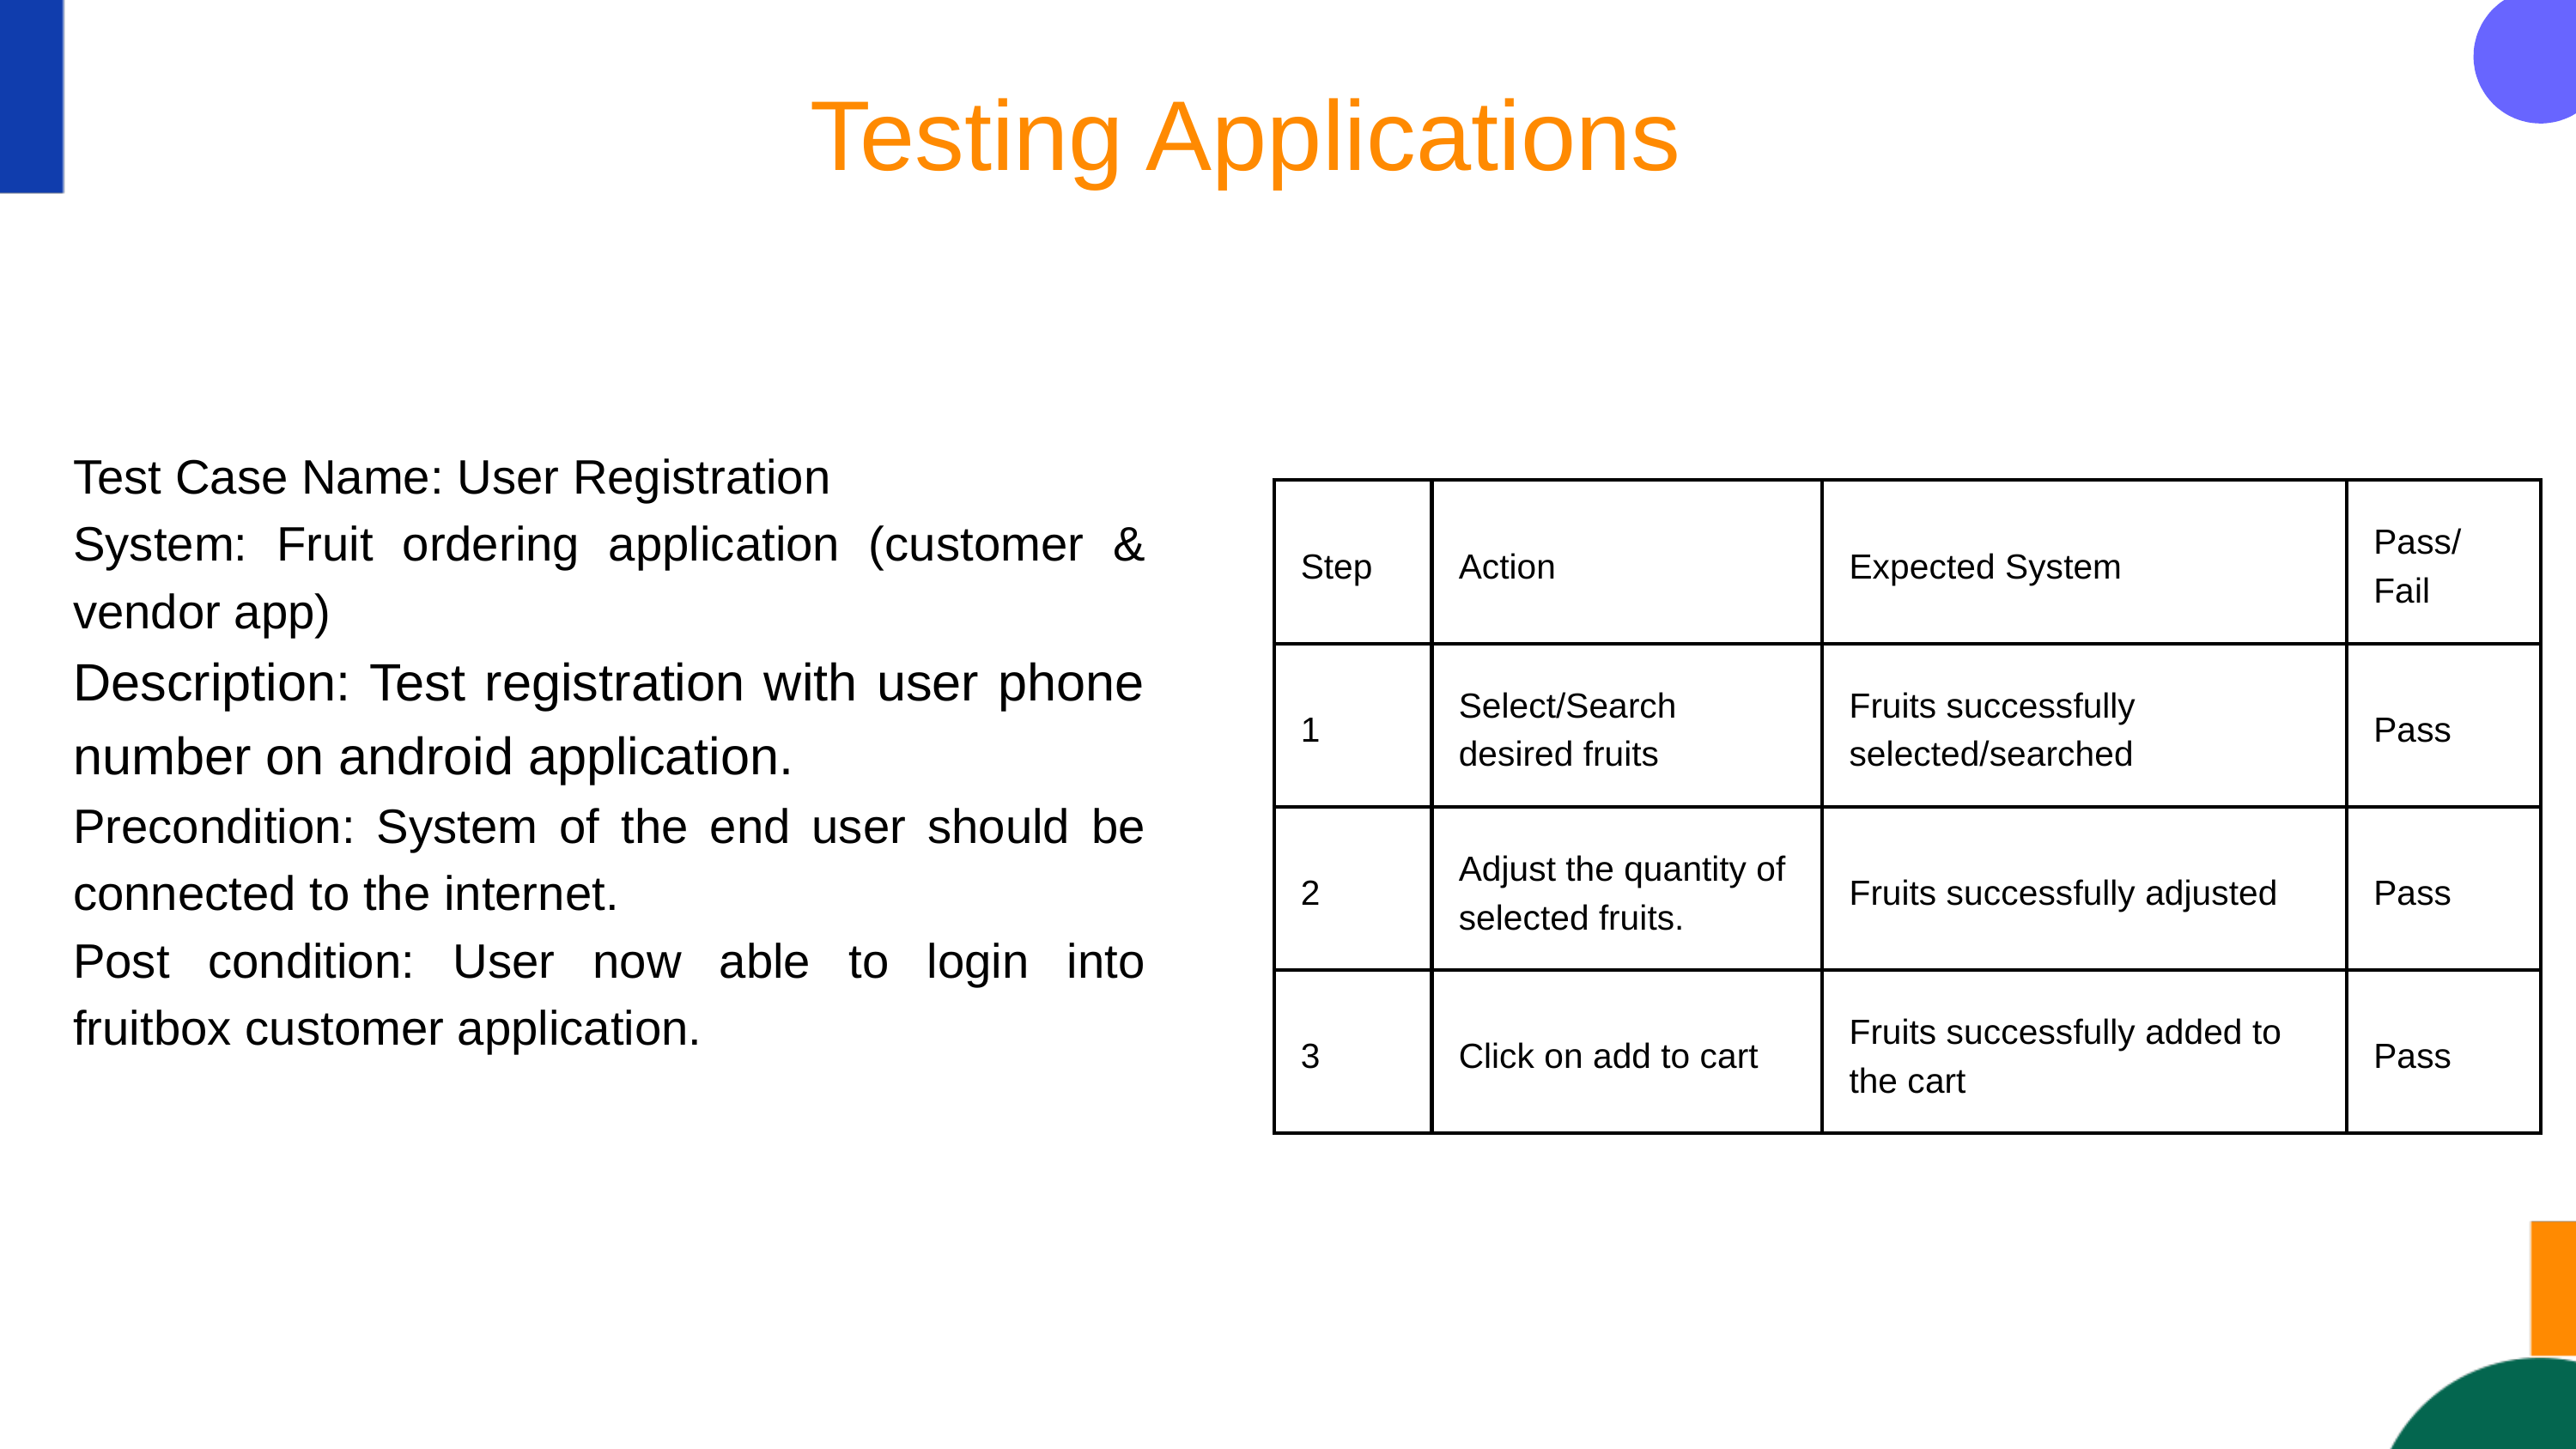

Testing Applications
Test Case Name: User Registration
System: Fruit ordering application (customer & vendor app)
Description: Test registration with user phone number on android application.
Precondition: System of the end user should be connected to the internet.
Post condition: User now able to login into fruitbox customer application.
| Step | Action | Expected System | Pass/Fail |
| --- | --- | --- | --- |
| 1 | Select/Search desired fruits | Fruits successfully selected/searched | Pass |
| 2 | Adjust the quantity of selected fruits. | Fruits successfully adjusted | Pass |
| 3 | Click on add to cart | Fruits successfully added to the cart | Pass |